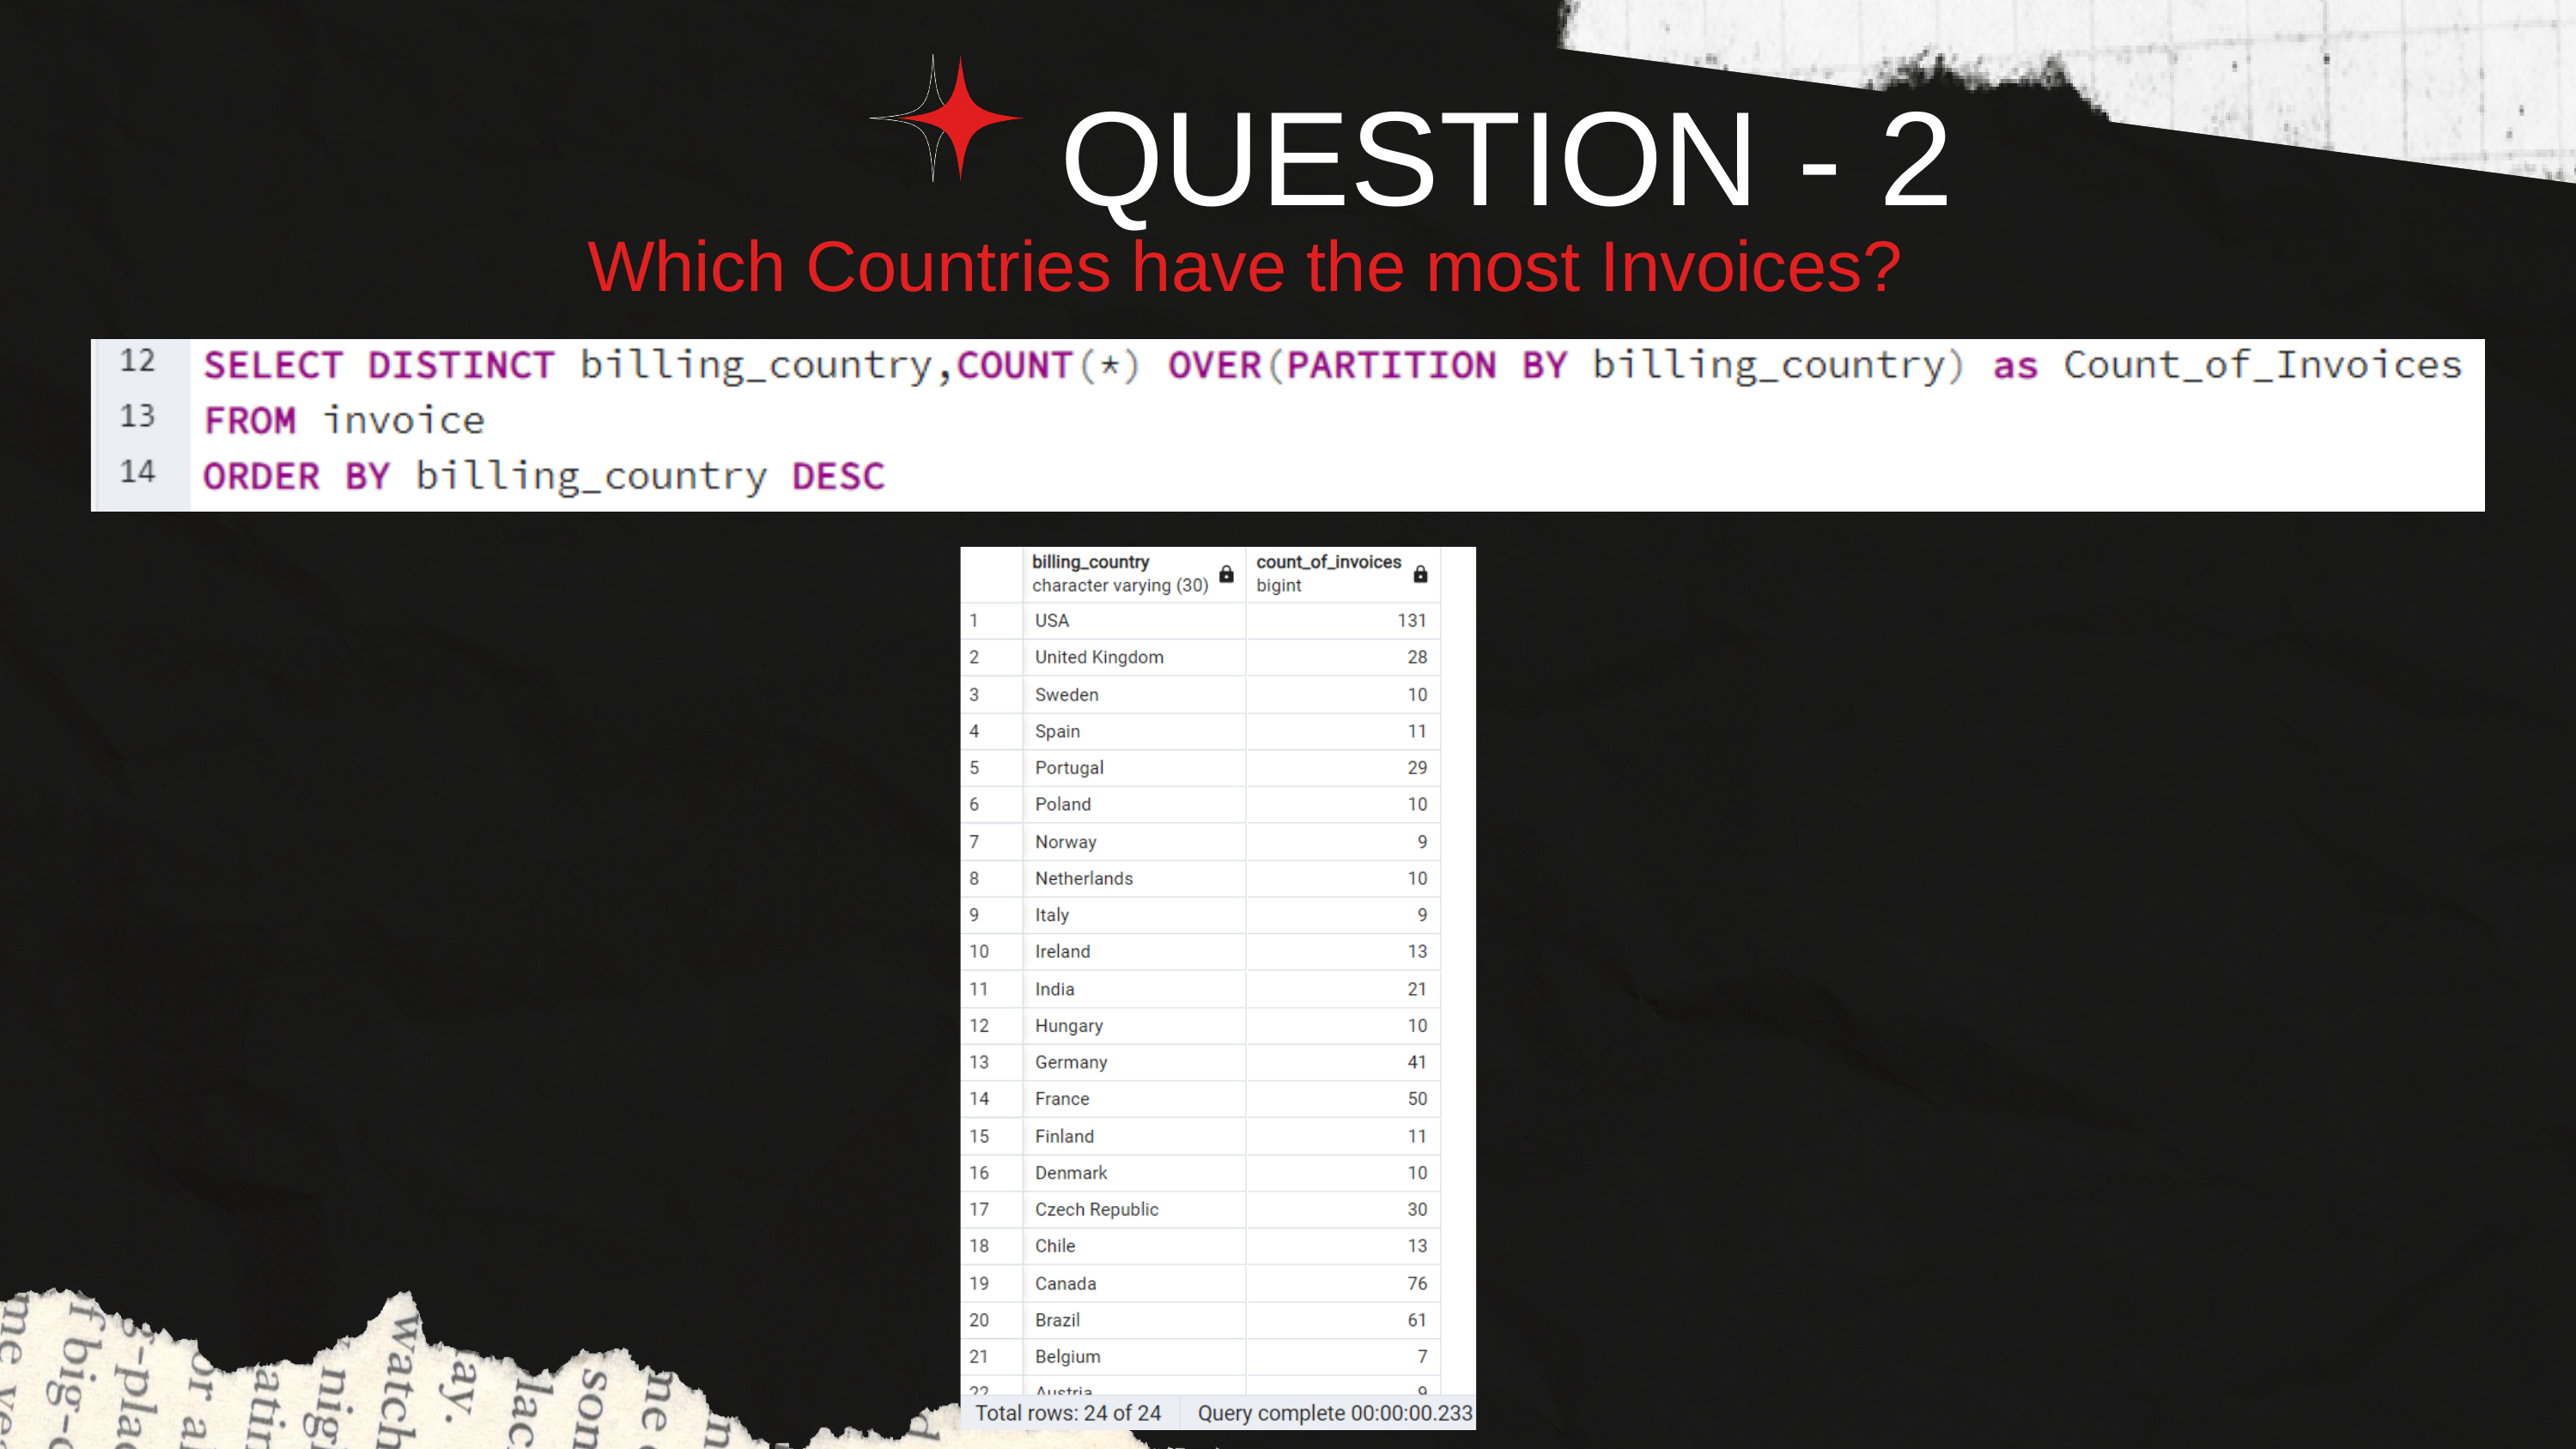

QUESTION - 2

Which Countries have the most Invoices?